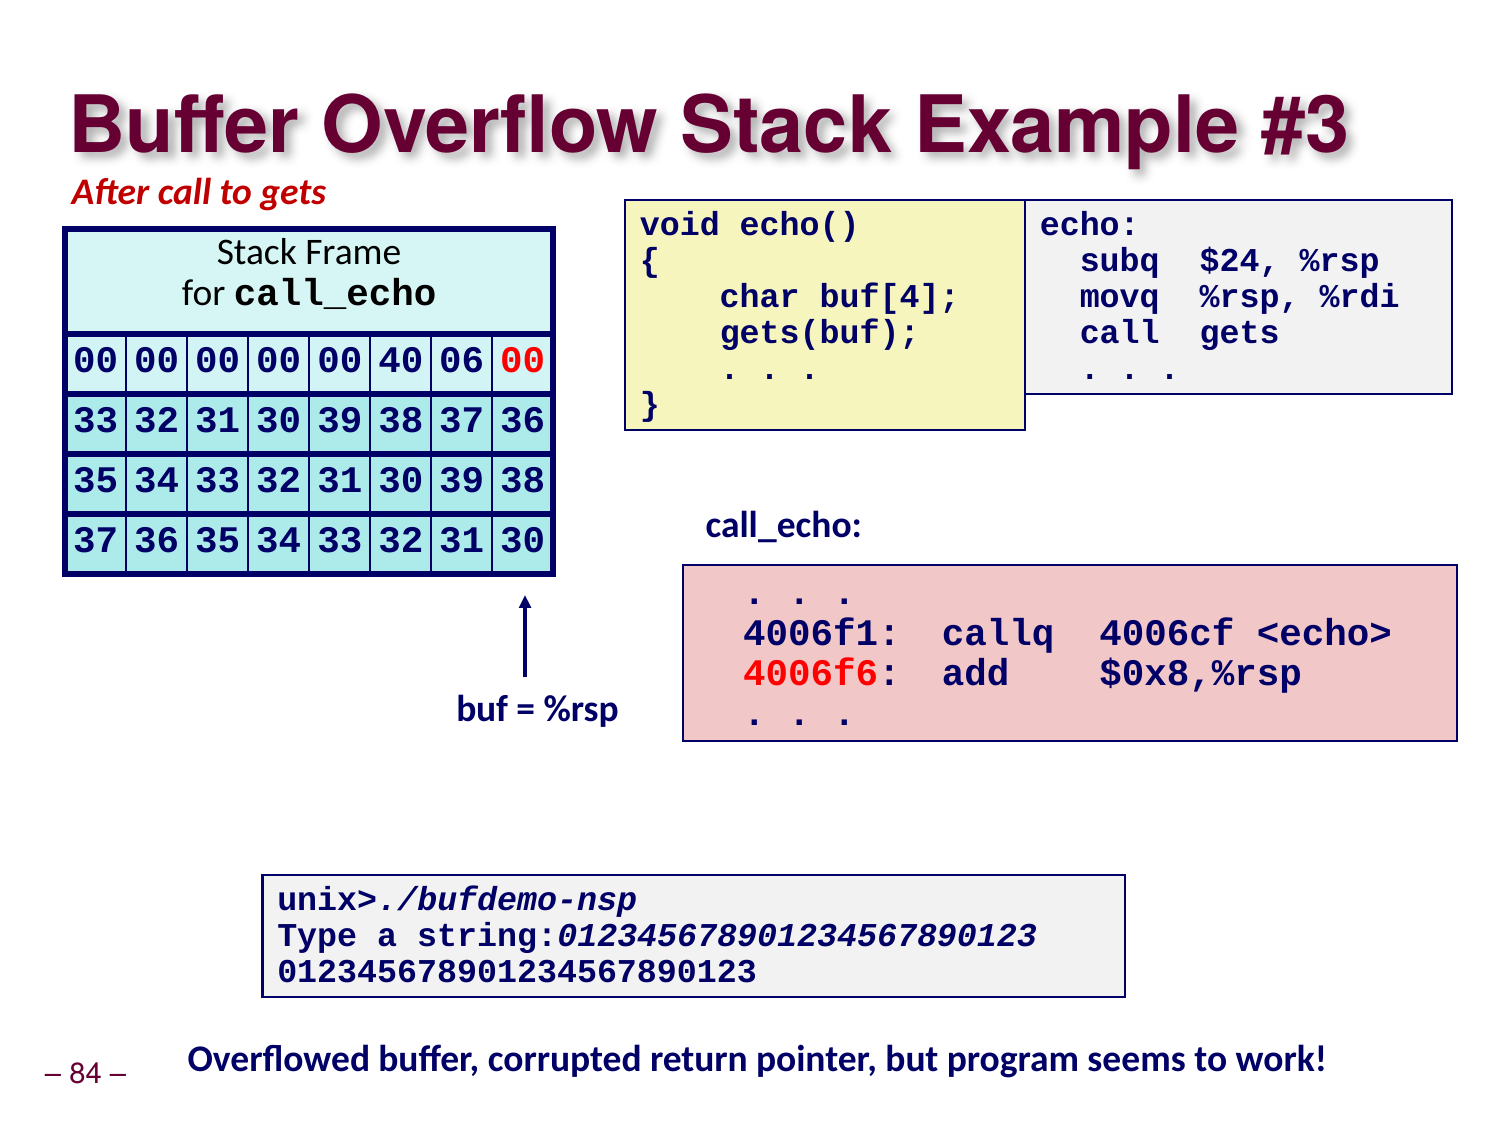

# Buffer Overflow Stack Example #3
After call to gets
void echo()
{
    char buf[4];
    gets(buf);
    . . .
}
echo:
  subq  $24, %rsp
  movq  %rsp, %rdi
  call  gets
  . . .
| Stack Frame for call\_echo |  |  |  |  |  |  |  |
| --- | --- | --- | --- | --- | --- | --- | --- |
| 00 | 00 | 00 | 00 | 00 | 40 | 06 | 00 |
| 33 | 32 | 31 | 30 | 39 | 38 | 37 | 36 |
| 35 | 34 | 33 | 32 | 31 | 30 | 39 | 38 |
| 37 | 36 | 35 | 34 | 33 | 32 | 31 | 30 |
call_echo:
  . . .
  4006f1:	callq  4006cf <echo>
  4006f6:	add    $0x8,%rsp
  . . .
buf = %rsp
unix>./bufdemo-nsp
Type a string:012345678901234567890123
012345678901234567890123
Overflowed buffer, corrupted return pointer, but program seems to work!